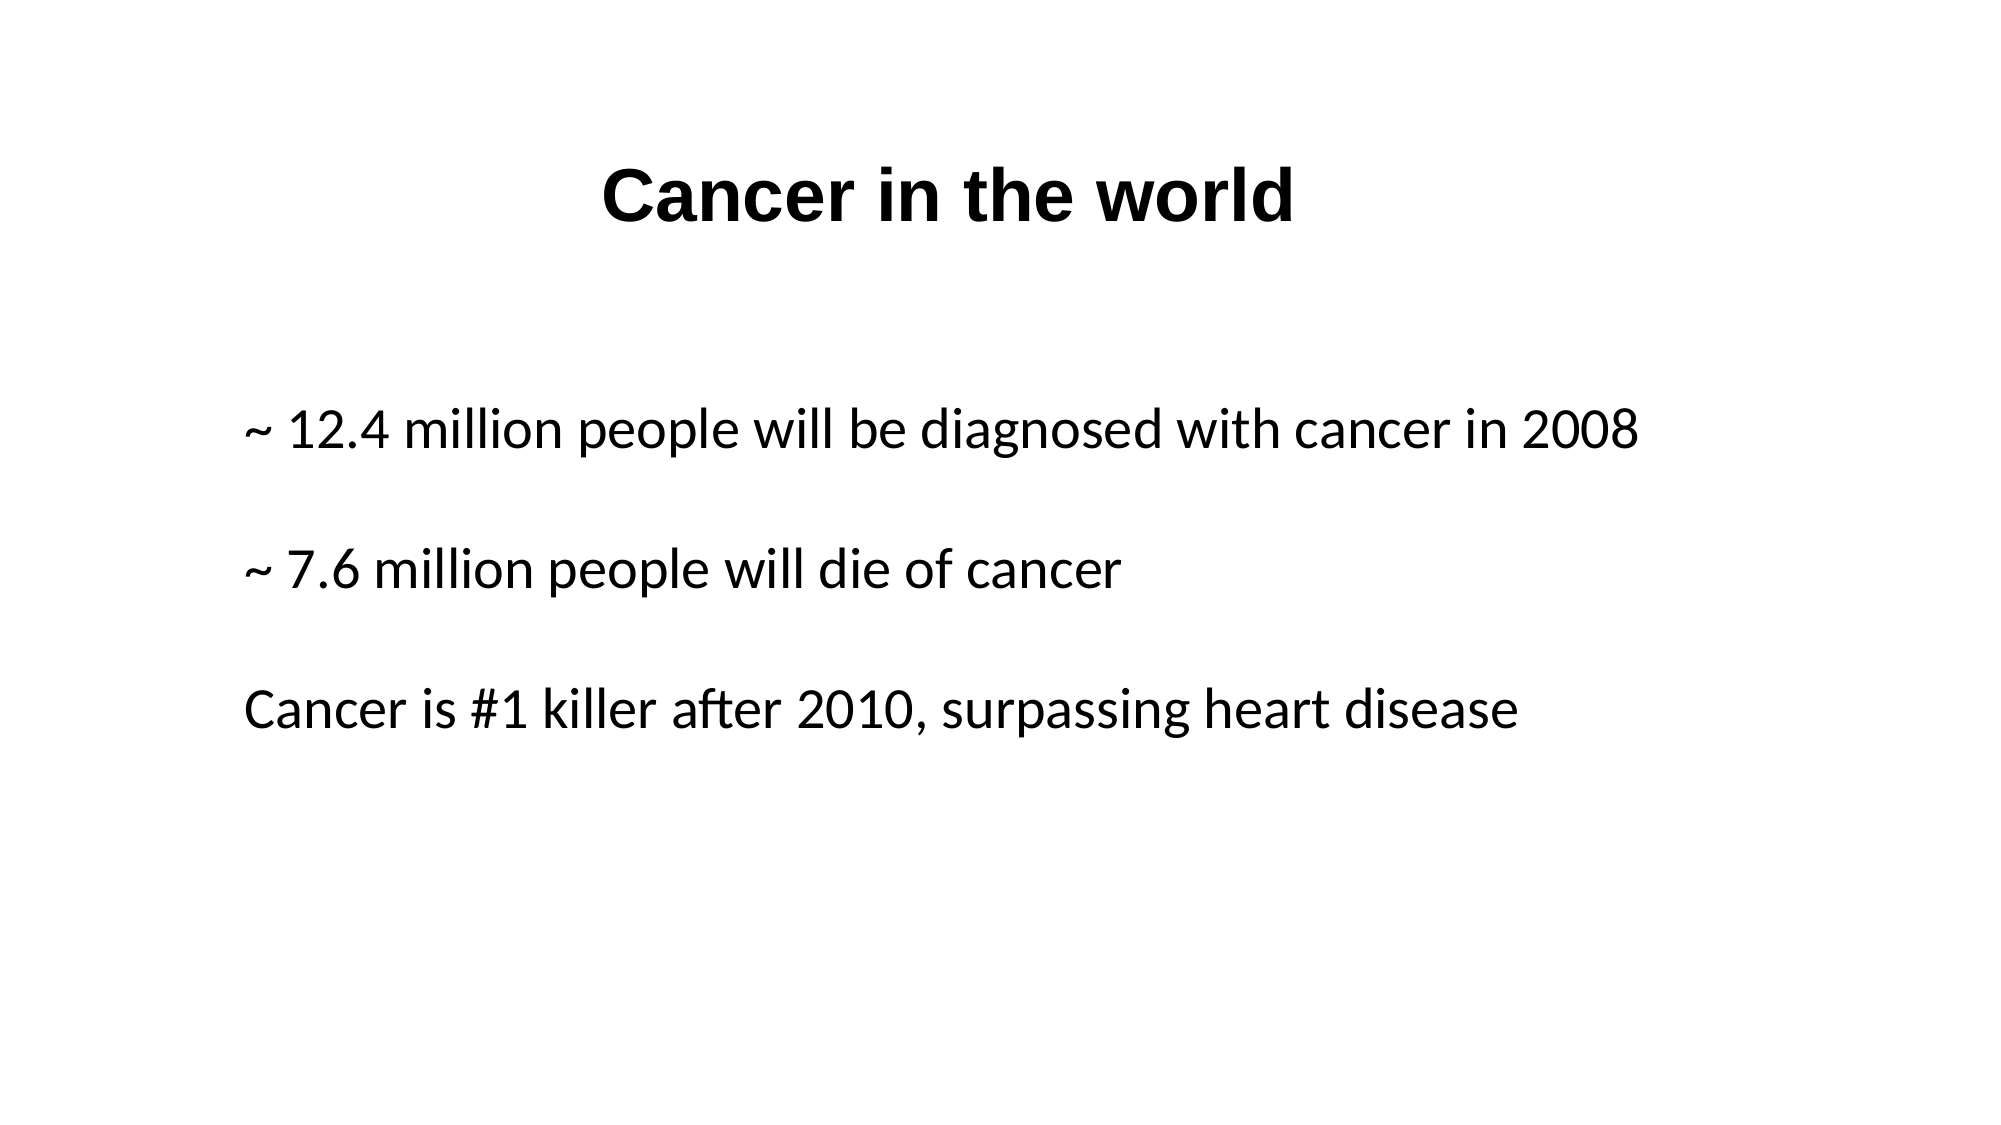

Cancer in the world
~ 12.4 million people will be diagnosed with cancer in 2008

~ 7.6 million people will die of cancer

Cancer is #1 killer after 2010, surpassing heart disease